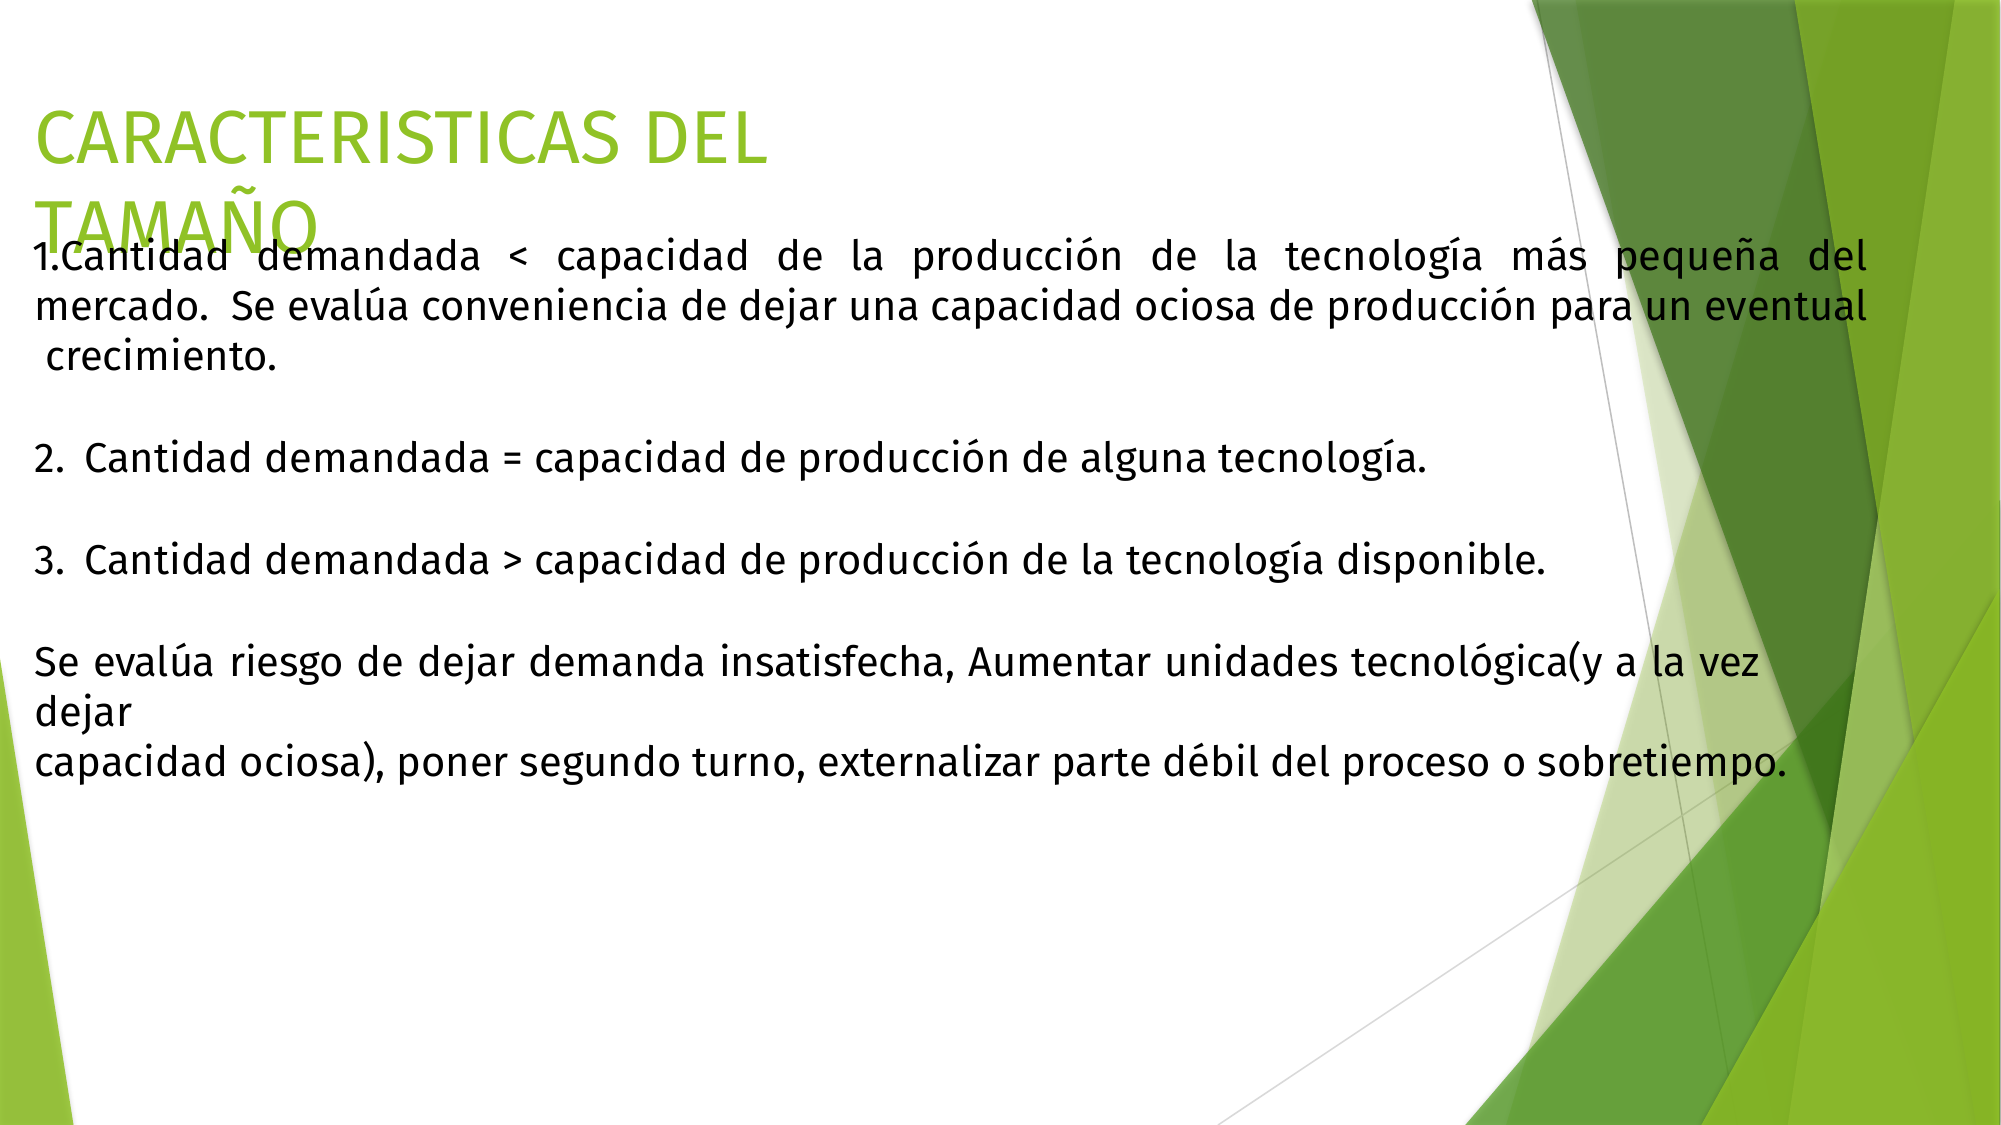

# CARACTERISTICAS DEL TAMAÑO
Cantidad demandada < capacidad de la producción de la tecnología más pequeña del mercado.  Se evalúa conveniencia de dejar una capacidad ociosa de producción para un eventual  crecimiento.

Cantidad demandada = capacidad de producción de alguna tecnología.

Cantidad demandada > capacidad de producción de la tecnología disponible.

Se evalúa riesgo de dejar demanda insatisfecha, Aumentar unidades tecnológica(y a la vez dejar
capacidad ociosa), poner segundo turno, externalizar parte débil del proceso o sobretiempo.